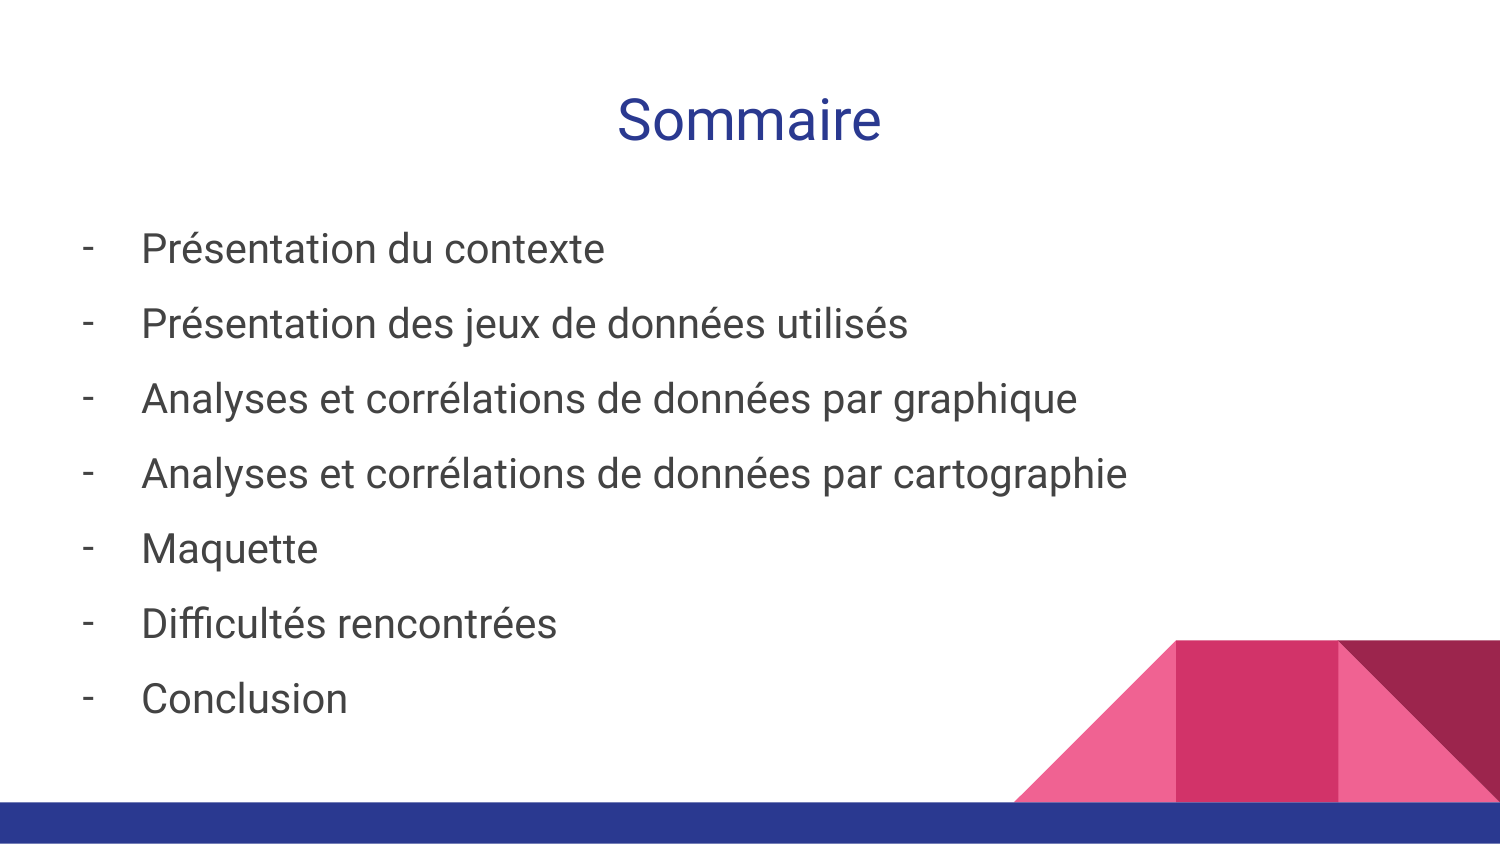

# Sommaire
Présentation du contexte
Présentation des jeux de données utilisés
Analyses et corrélations de données par graphique
Analyses et corrélations de données par cartographie
Maquette
Difficultés rencontrées
Conclusion